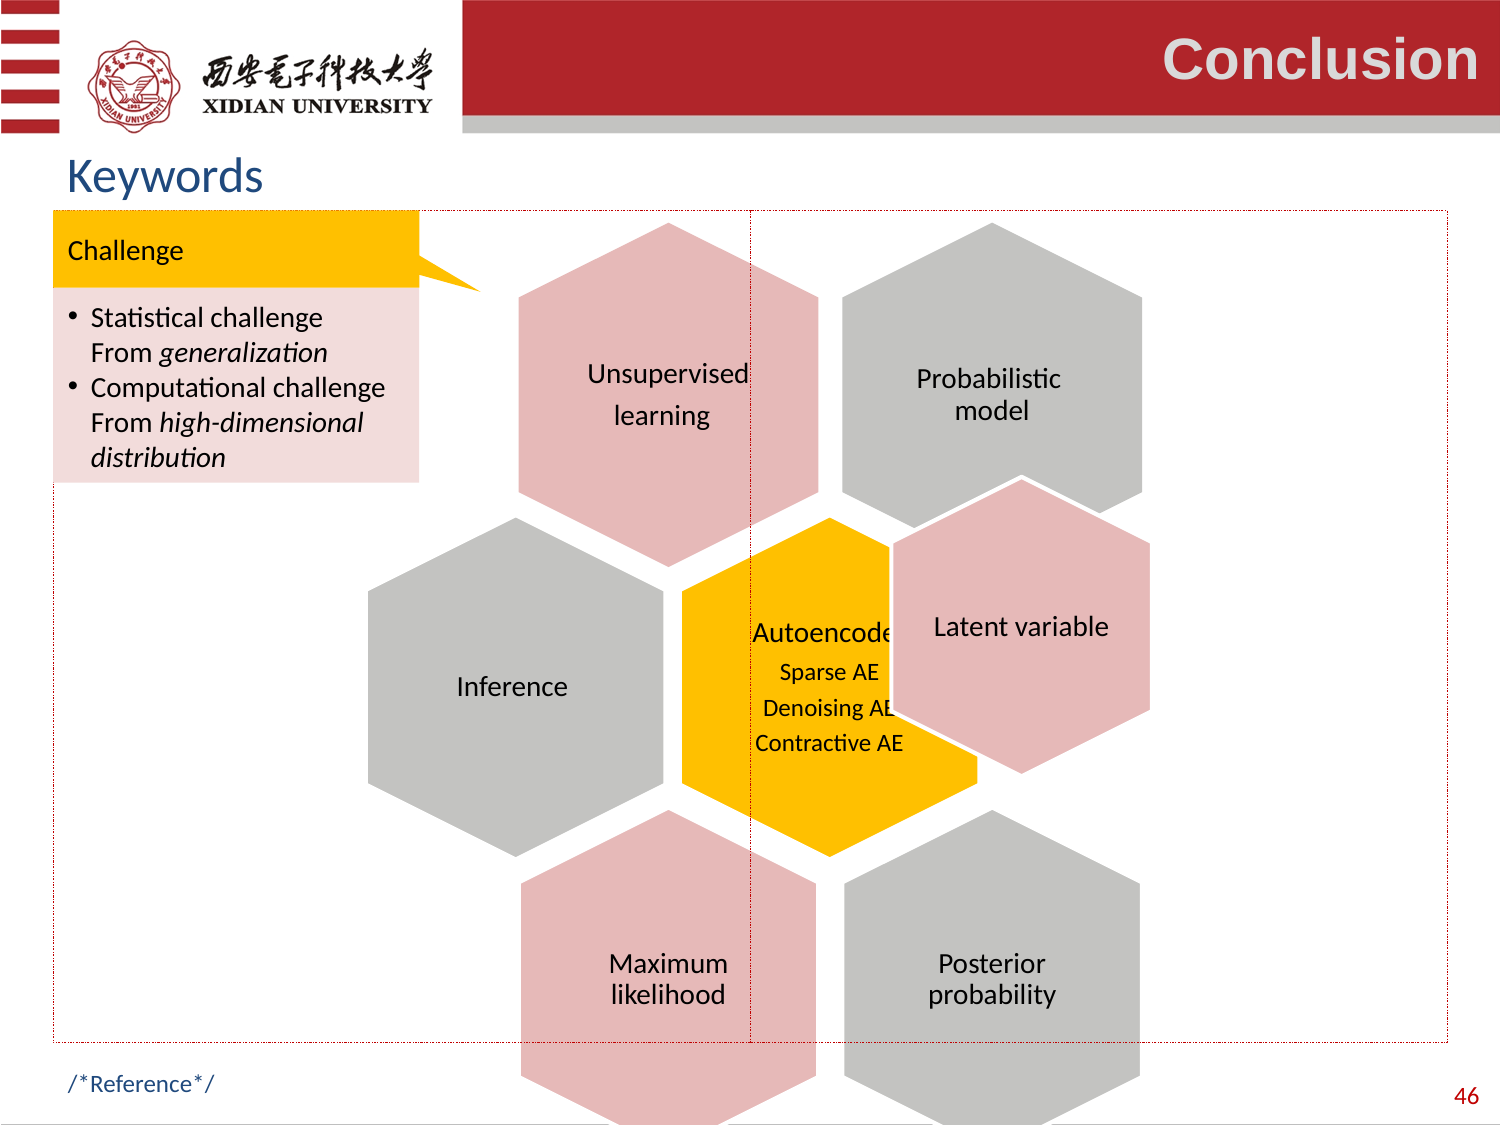

Conclusion
Keywords
Challenge

Probabilistic  model
Unsupervised
learning
Autoencoder
Sparse AE
Denoising AE
Contractive AE
Inference
Posterior probability
Maximum likelihood

Latent variable

Statistical challenge
From generalization
Computational challenge
From high-dimensional distribution
/*Reference*/
46